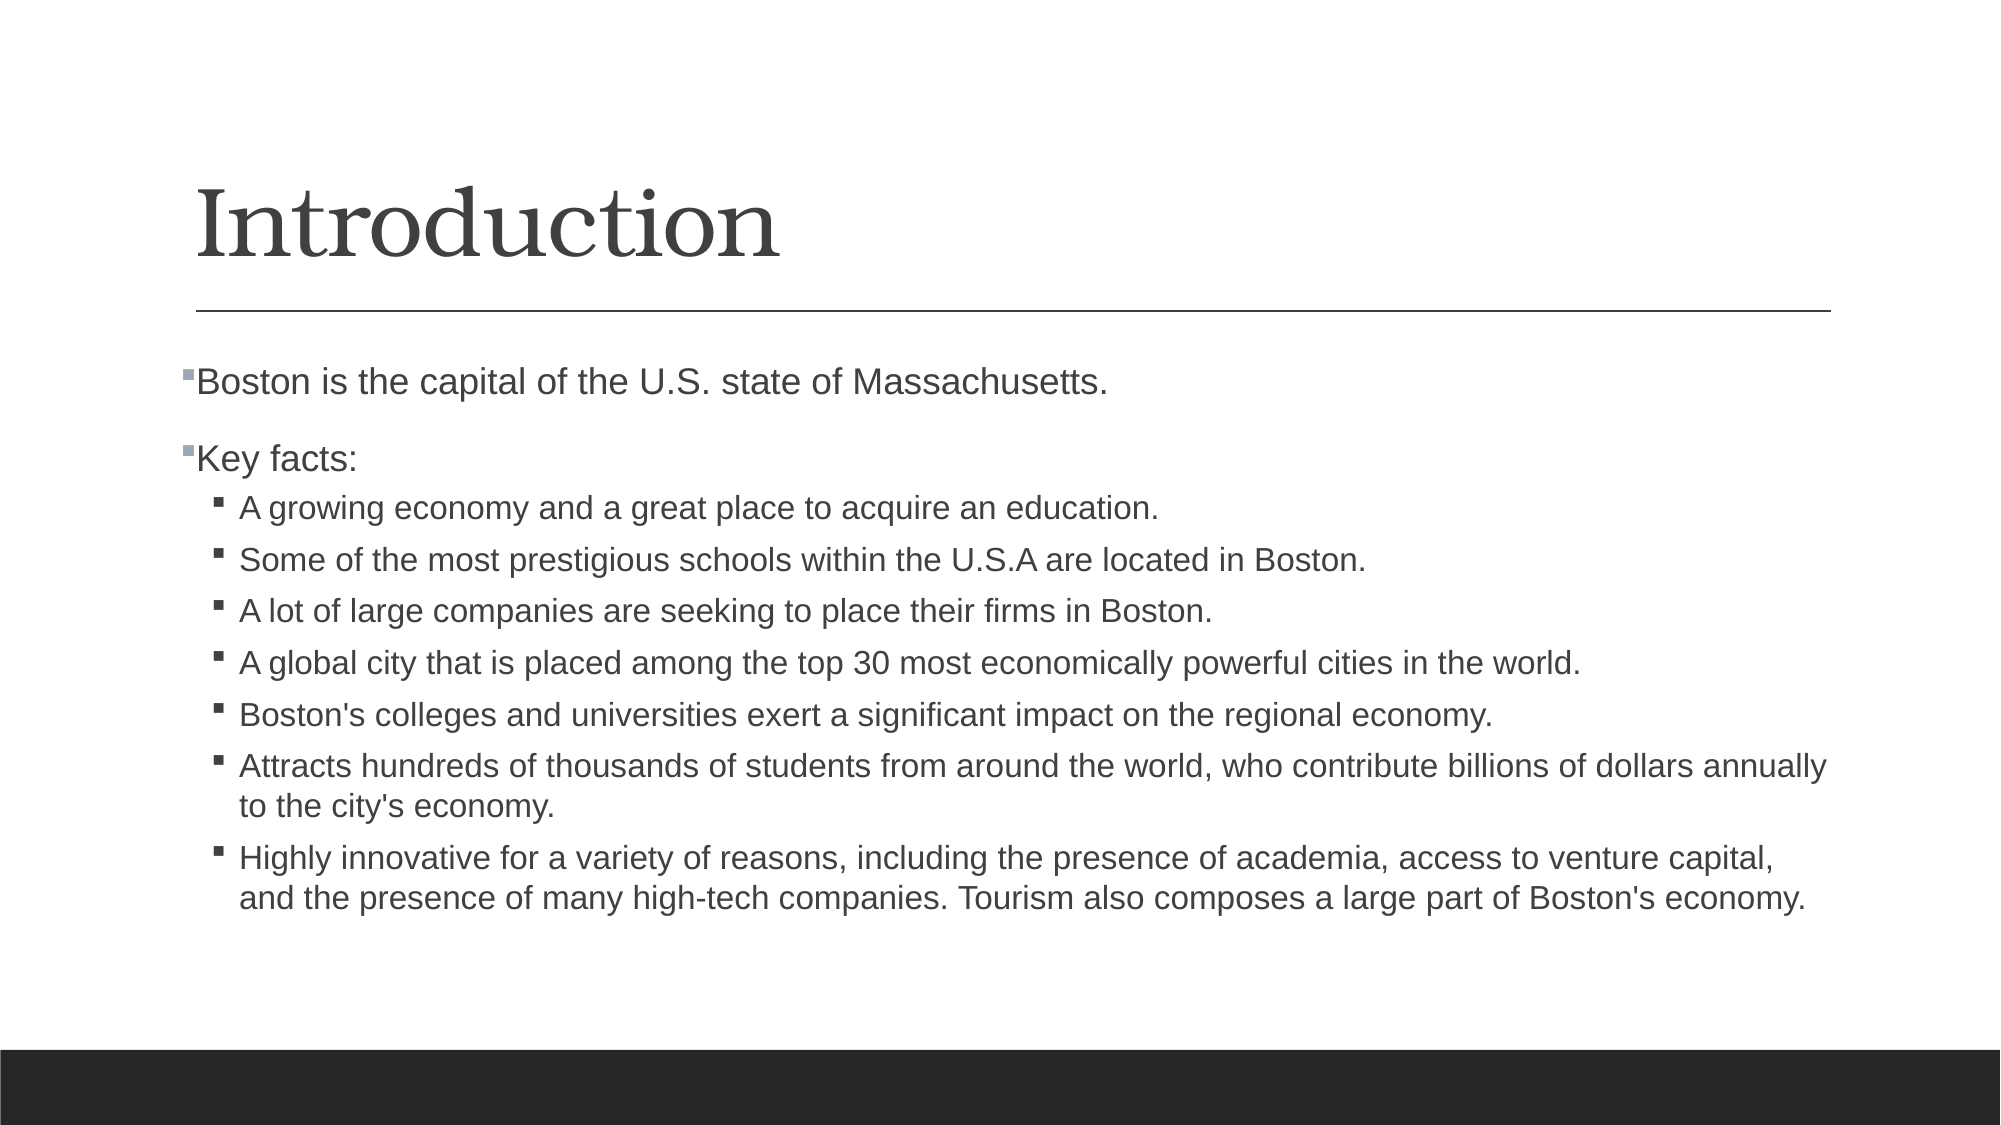

# Introduction
Boston is the capital of the U.S. state of Massachusetts.
Key facts:
A growing economy and a great place to acquire an education.
Some of the most prestigious schools within the U.S.A are located in Boston.
A lot of large companies are seeking to place their firms in Boston.
A global city that is placed among the top 30 most economically powerful cities in the world.
Boston's colleges and universities exert a significant impact on the regional economy.
Attracts hundreds of thousands of students from around the world, who contribute billions of dollars annually to the city's economy.
Highly innovative for a variety of reasons, including the presence of academia, access to venture capital, and the presence of many high-tech companies. Tourism also composes a large part of Boston's economy.